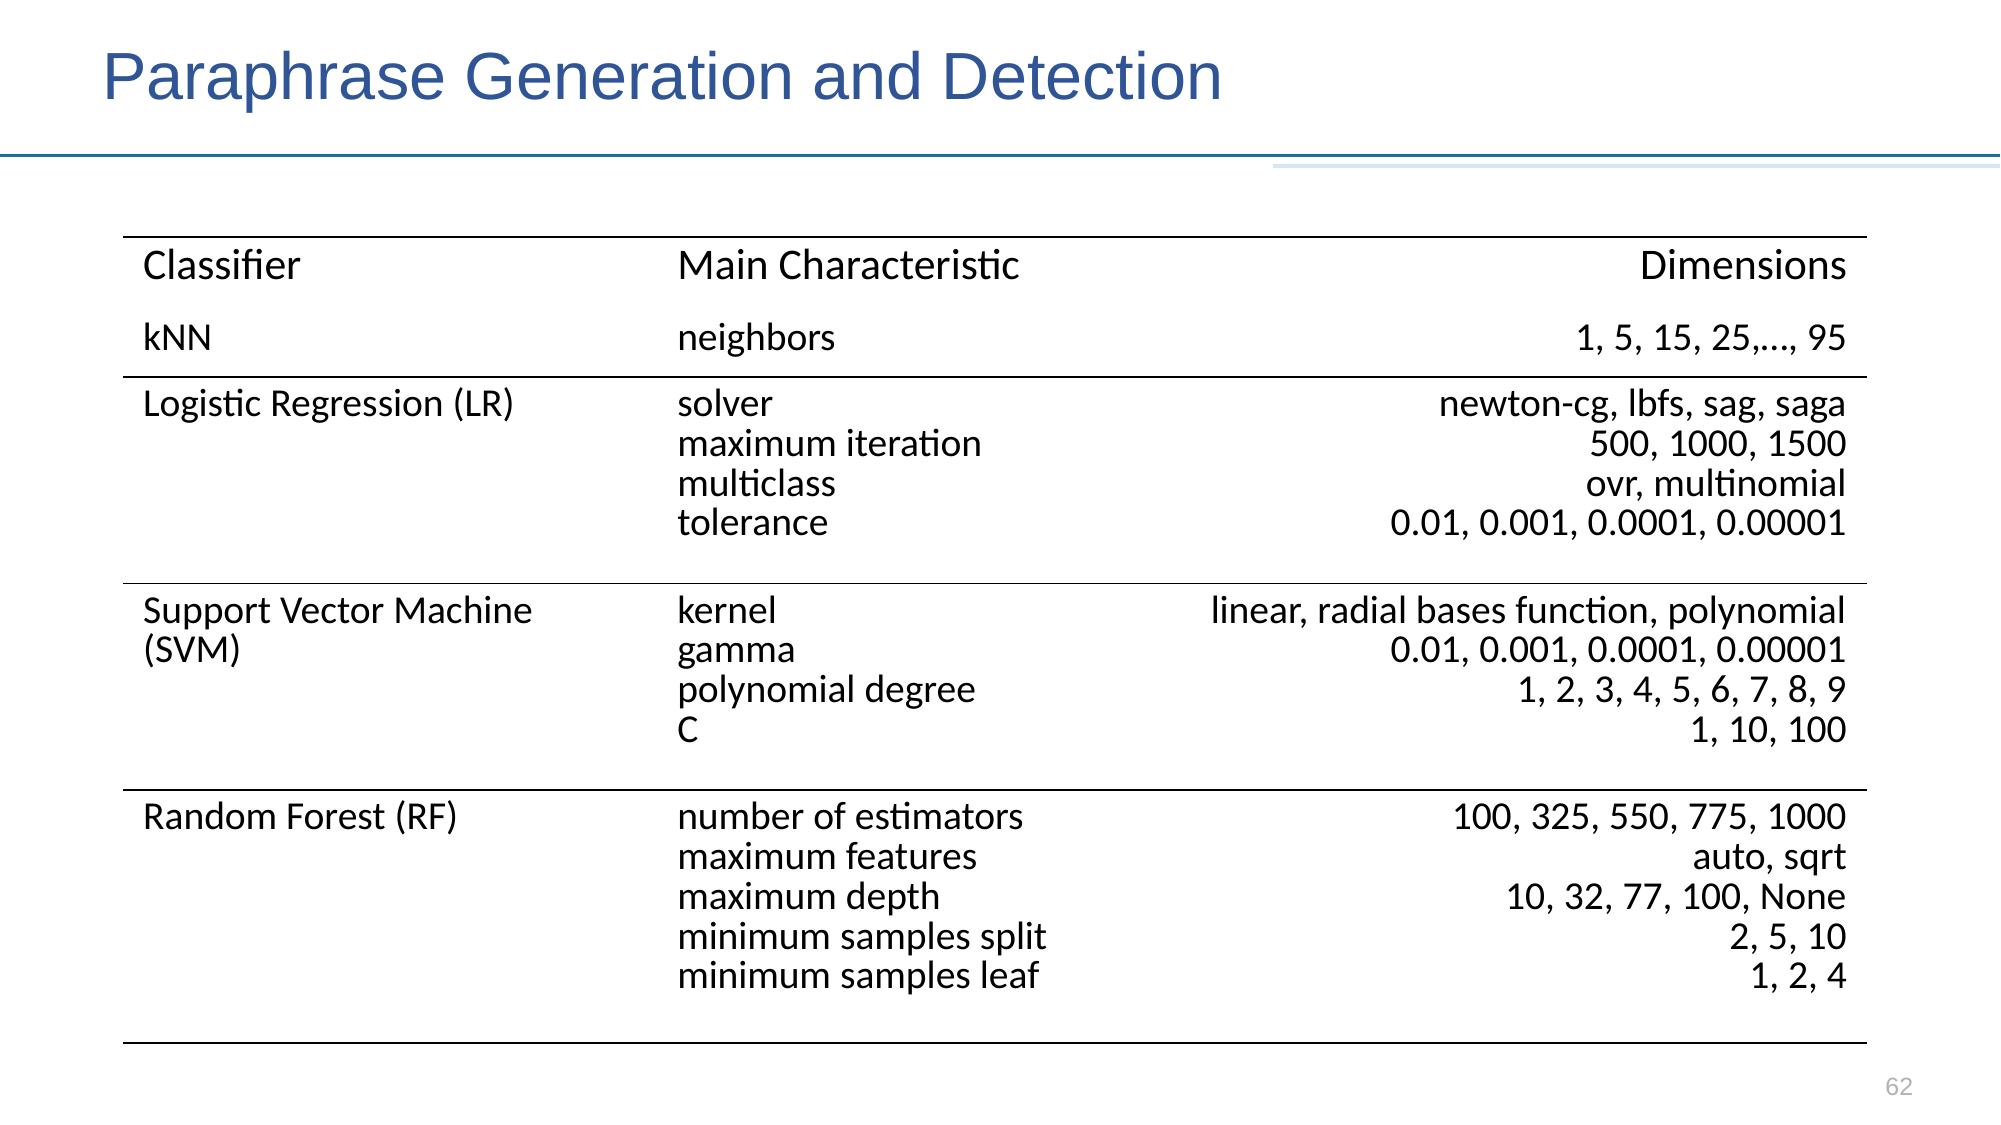

# Paraphrase Generation and Detection

| Classifier | Main Characteristic | Dimensions |
| --- | --- | --- |
| kNN | neighbors | 1, 5, 15, 25,…, 95 |
| Logistic Regression (LR) | solver maximum iteration multiclass tolerance | newton-cg, lbfs, sag, saga 500, 1000, 1500 ovr, multinomial 0.01, 0.001, 0.0001, 0.00001 |
| Support Vector Machine (SVM) | kernel gamma polynomial degree C | linear, radial bases function, polynomial 0.01, 0.001, 0.0001, 0.00001 1, 2, 3, 4, 5, 6, 7, 8, 9 1, 10, 100 |
| Random Forest (RF) | number of estimators maximum features maximum depth minimum samples split minimum samples leaf | 100, 325, 550, 775, 1000 auto, sqrt 10, 32, 77, 100, None 2, 5, 10 1, 2, 4 |
62